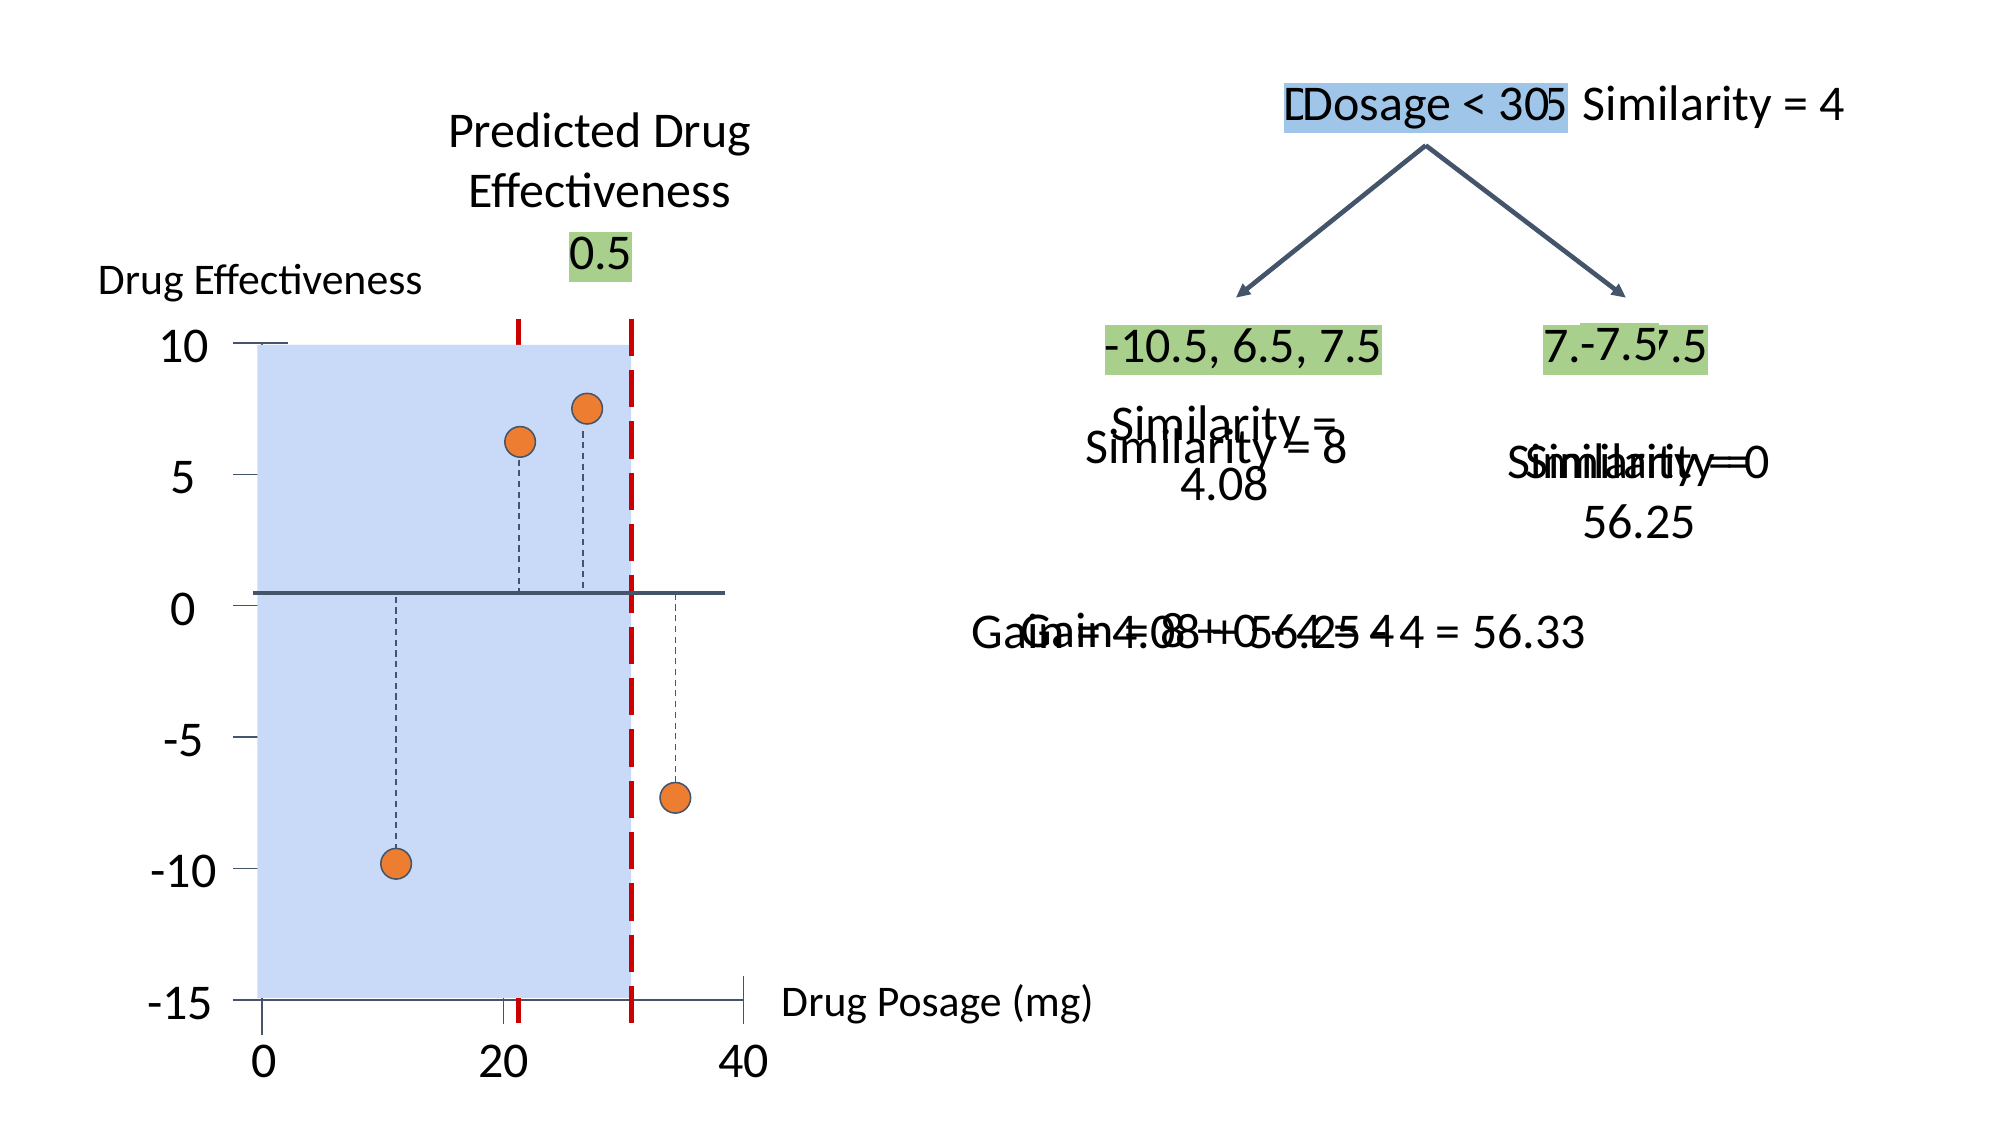

Dosage < 30
Dosage < 22.5
Similarity = 4
Predicted Drug Effectiveness
0.5
Drug Effectiveness
-7.5
10
-10.5, 6.5, 7.5
-10.5, 6.5
7.5, -7.5

Similarity = 4.08

Similarity = 8
Similarity = 0
Similarity = 56.25

5

0
Gain = 8 + 0 - 4 = 4
Gain = 4.08 + 56.25 - 4 = 56.33
-5

-10

-15
Drug Posage (mg)
0
20
40